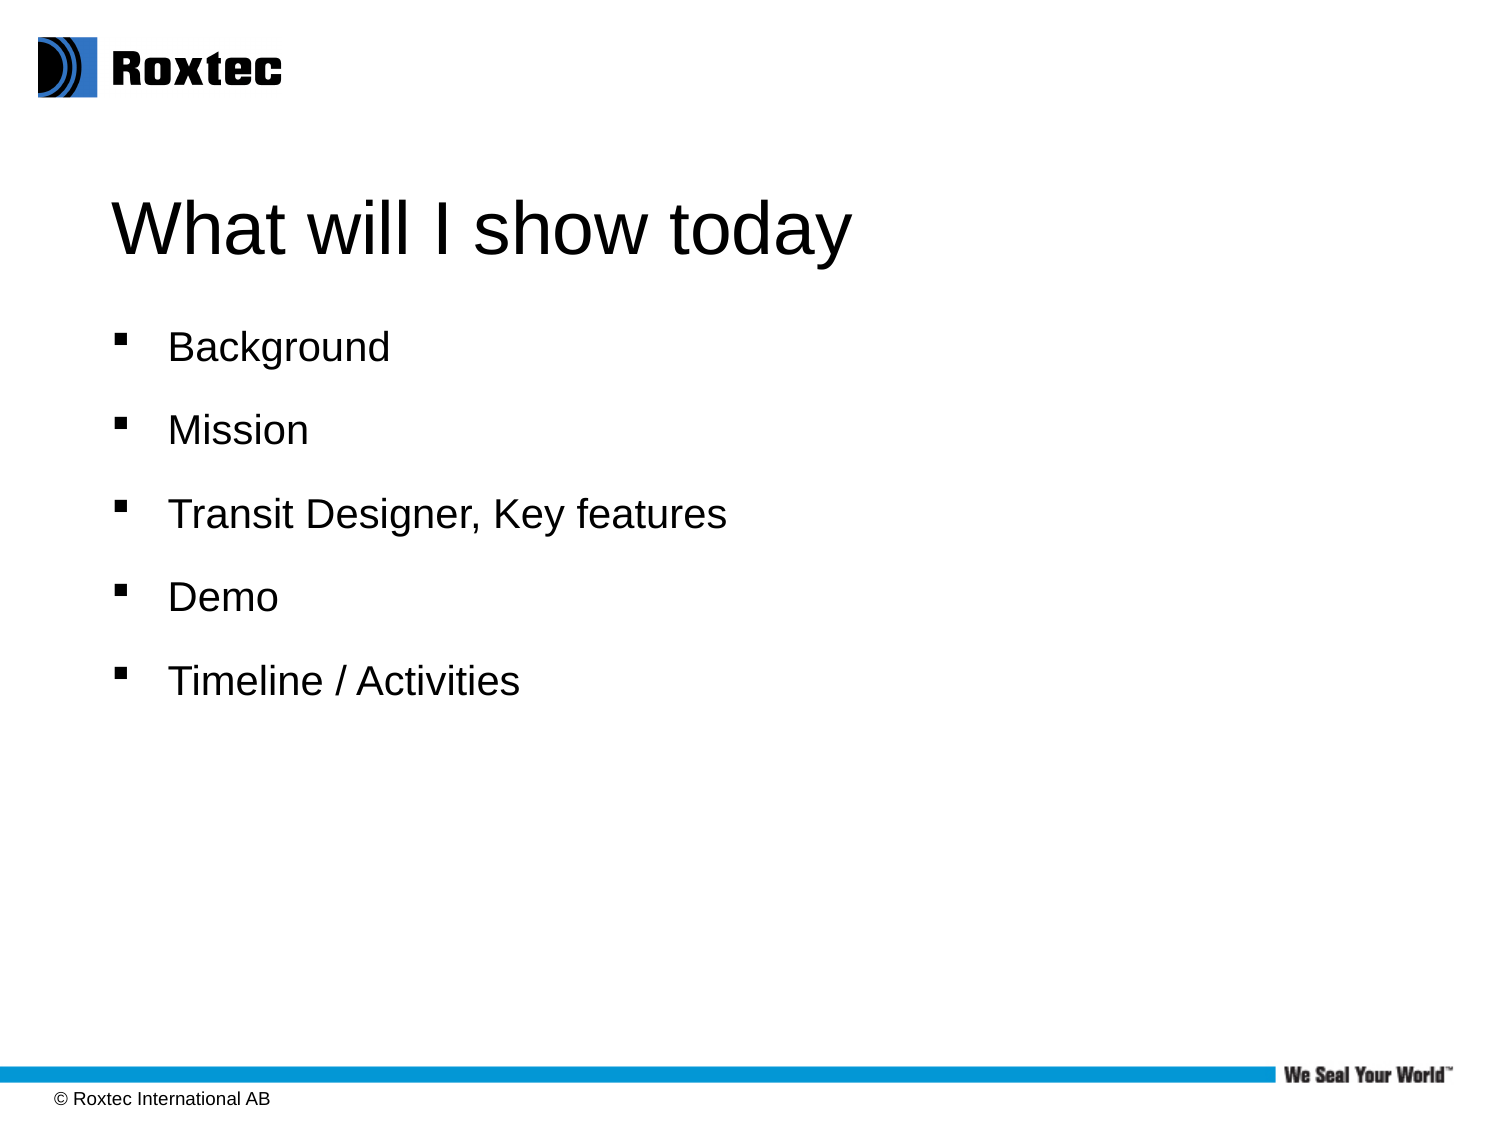

# What will I show today
Background
Mission
Transit Designer, Key features
Demo
Timeline / Activities